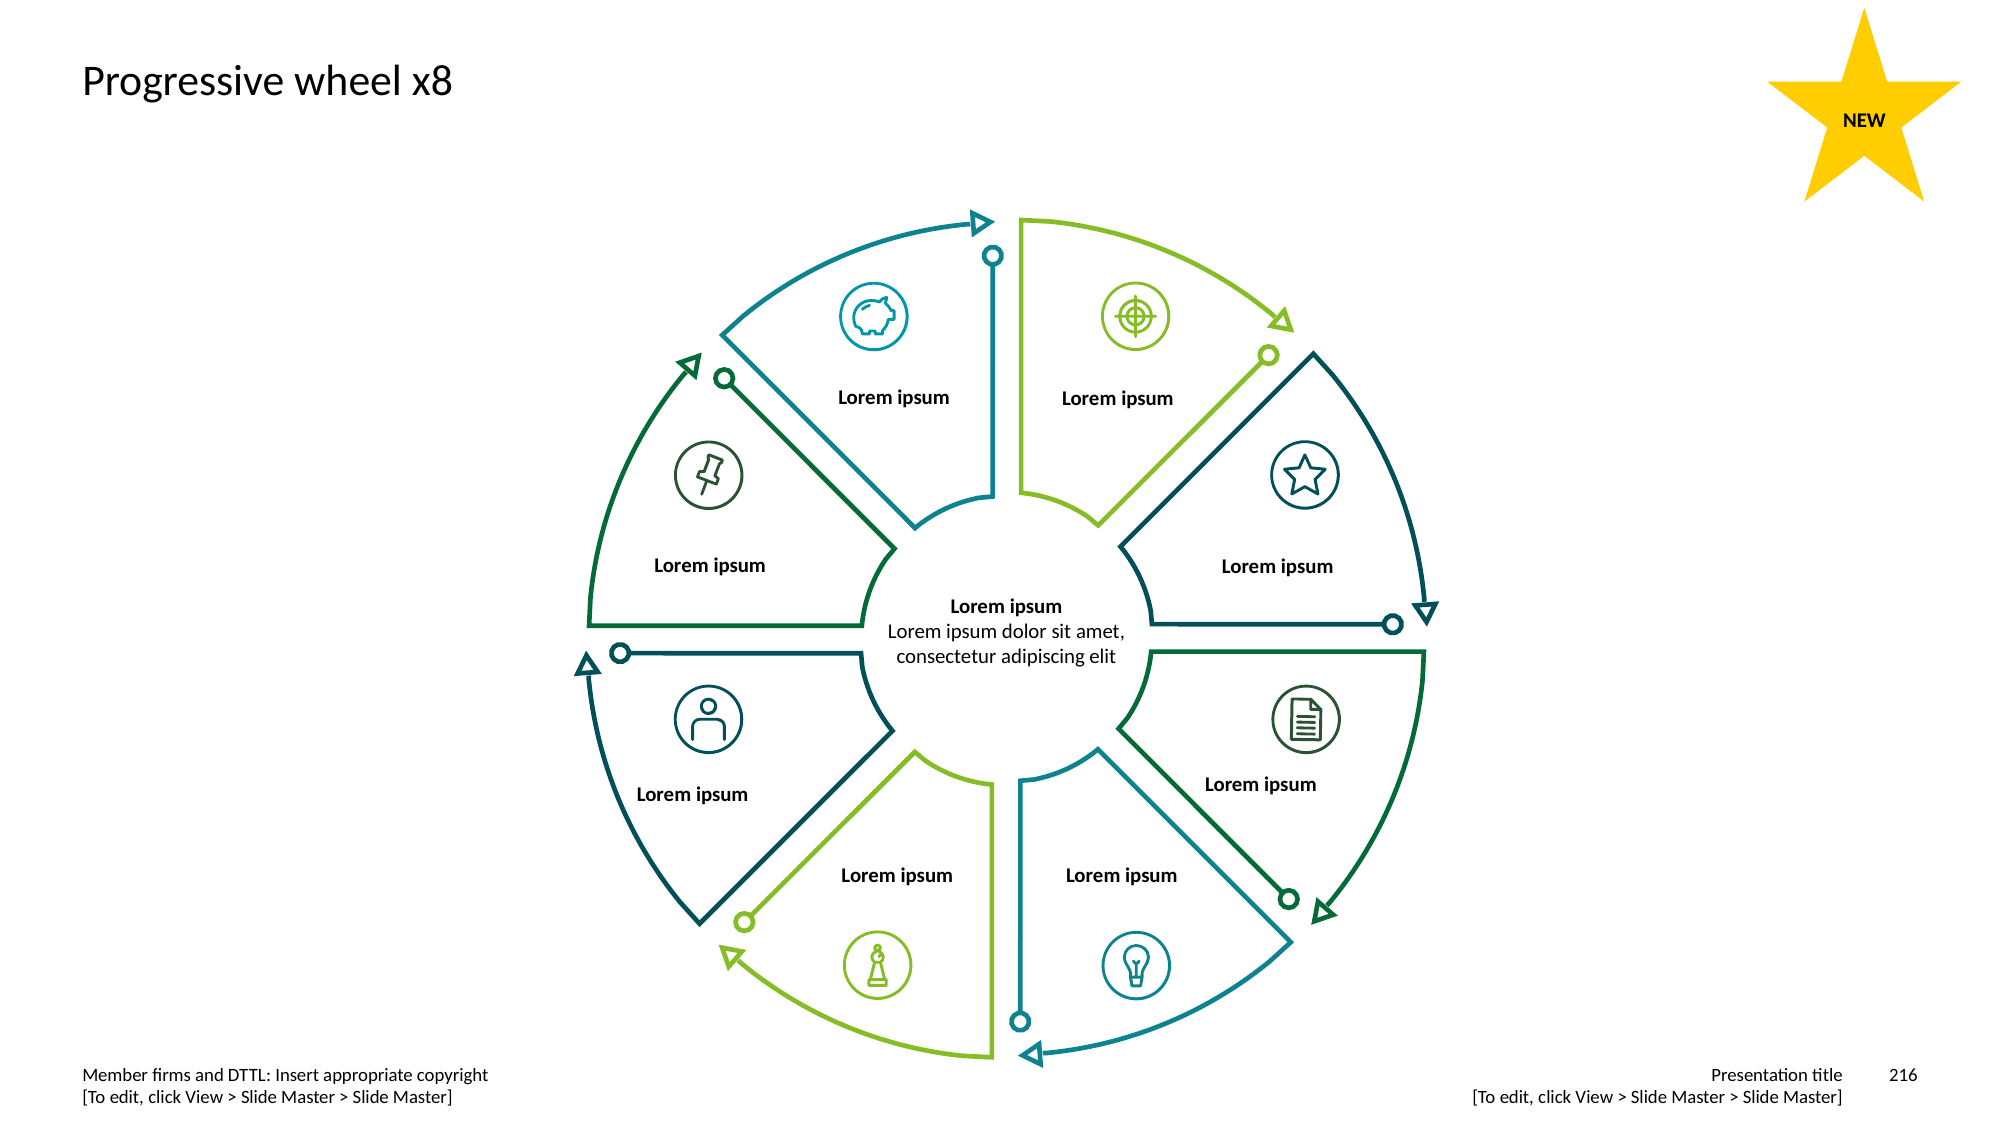

NEW
# Progressive wheel x8

Lorem ipsum
Lorem ipsum

Lorem ipsum
Lorem ipsum
Lorem ipsum
Lorem ipsum dolor sit amet, consectetur adipiscing elit

Lorem ipsum
Lorem ipsum
Lorem ipsum
Lorem ipsum